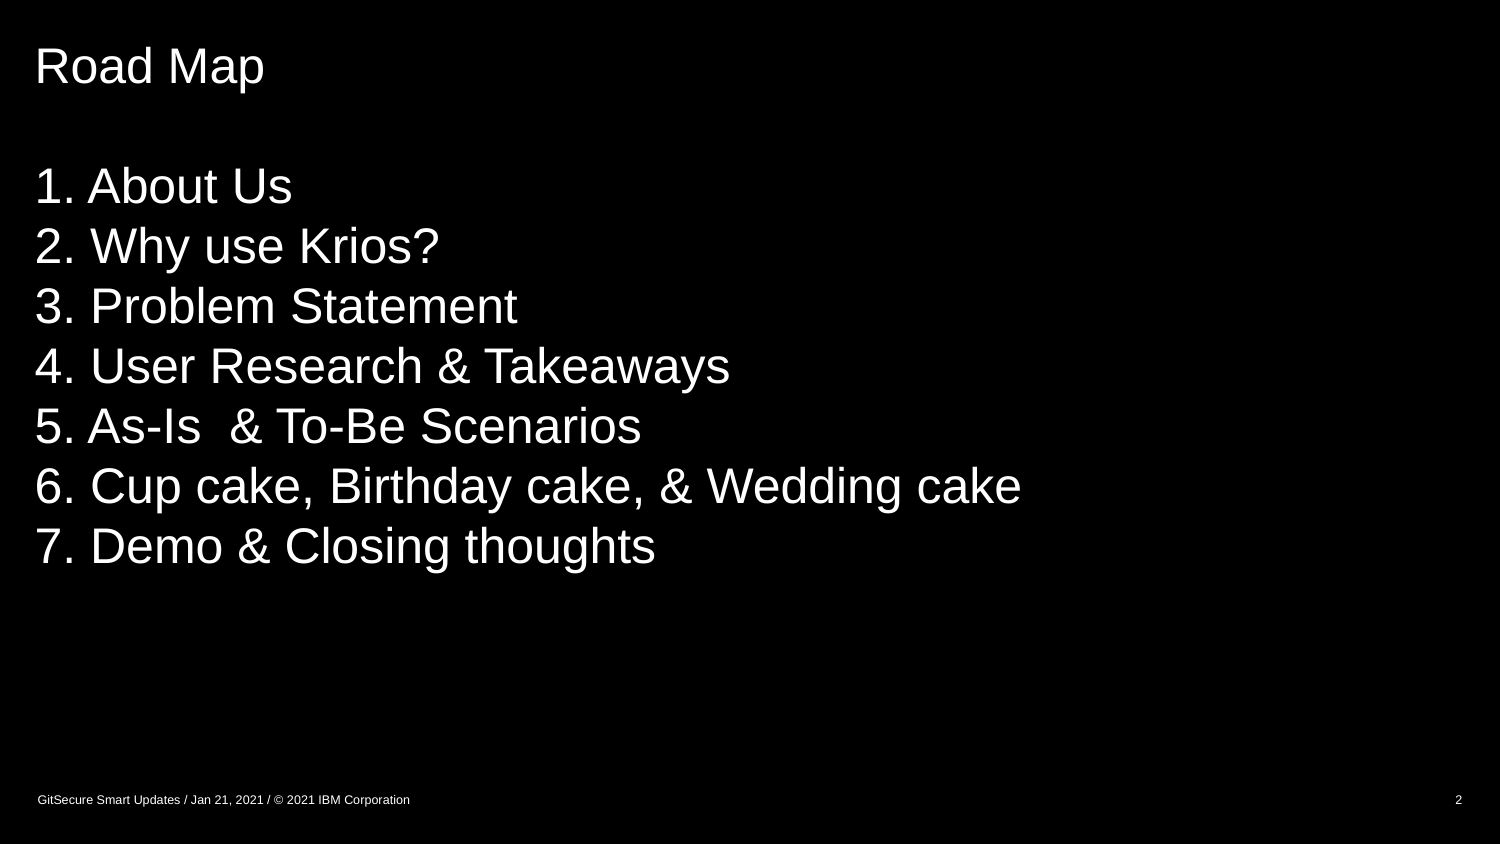

# Road Map 1. About Us 2. Why use Krios? 3. Problem Statement 4. User Research & Takeaways 5. As-Is  & To-Be Scenarios 6. Cup cake, Birthday cake, & Wedding cake 7. Demo & Closing thoughts
GitSecure Smart Updates / Jan 21, 2021 / © 2021 IBM Corporation
2